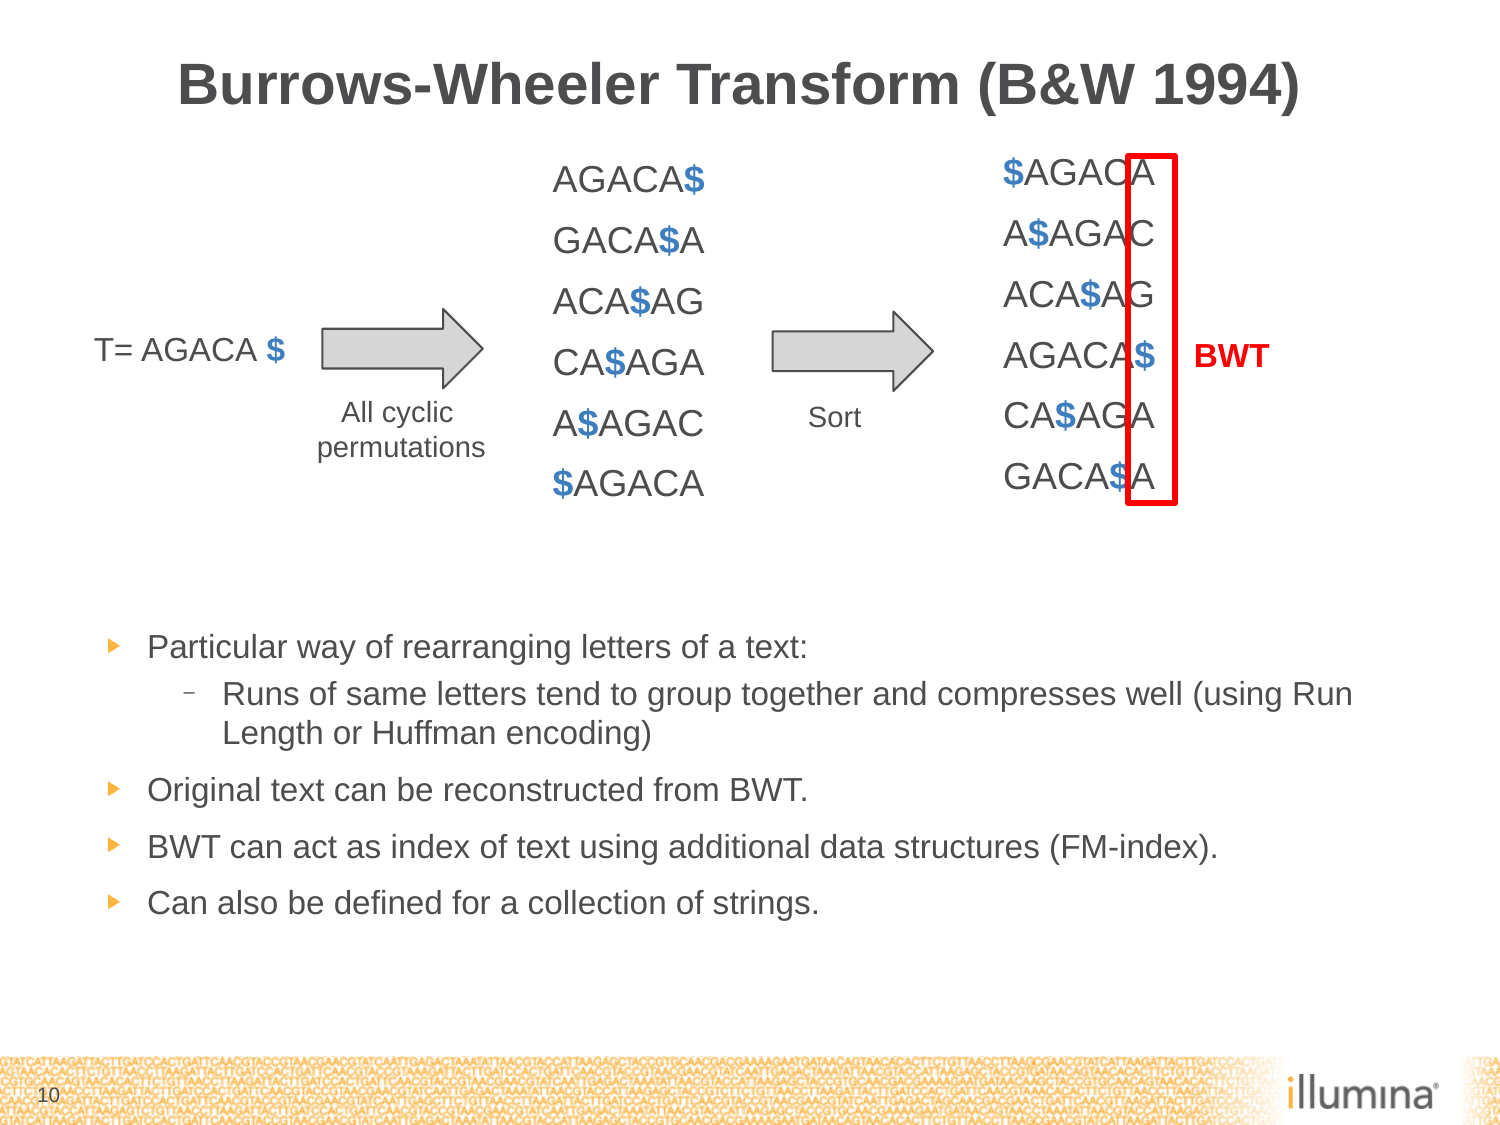

# Burrows-Wheeler Transform (B&W 1994)
| $AGACA |
| --- |
| A$AGAC |
| ACA$AG |
| AGACA$ |
| CA$AGA |
| GACA$A |
| AGACA$ |
| --- |
| GACA$A |
| ACA$AG |
| CA$AGA |
| A$AGAC |
| $AGACA |

T= AGACA $
BWT
All cyclic
permutations
Sort

Particular way of rearranging letters of a text:
Runs of same letters tend to group together and compresses well (using Run Length or Huffman encoding)
Original text can be reconstructed from BWT.
BWT can act as index of text using additional data structures (FM-index).
Can also be defined for a collection of strings.